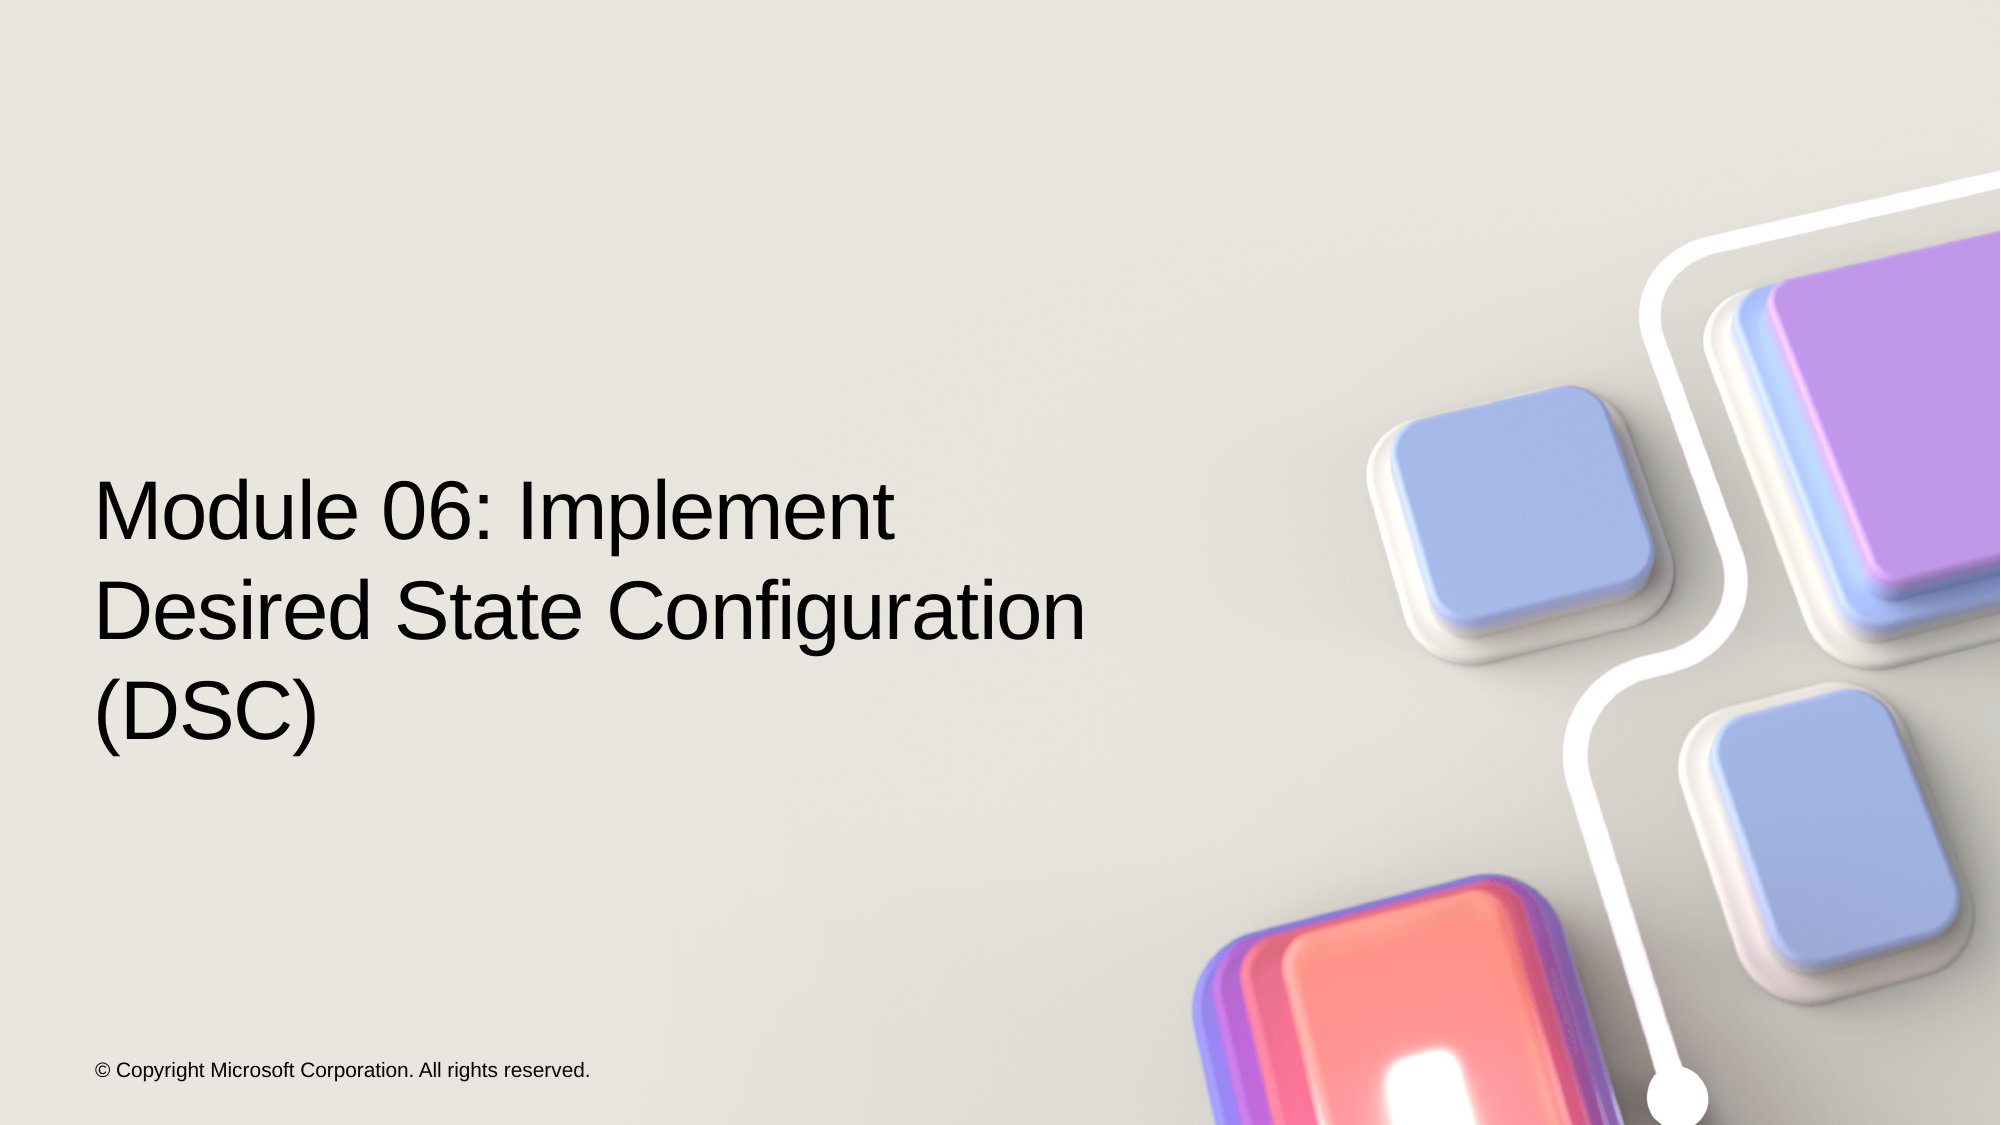

# Module 06: Implement Desired State Configuration (DSC)